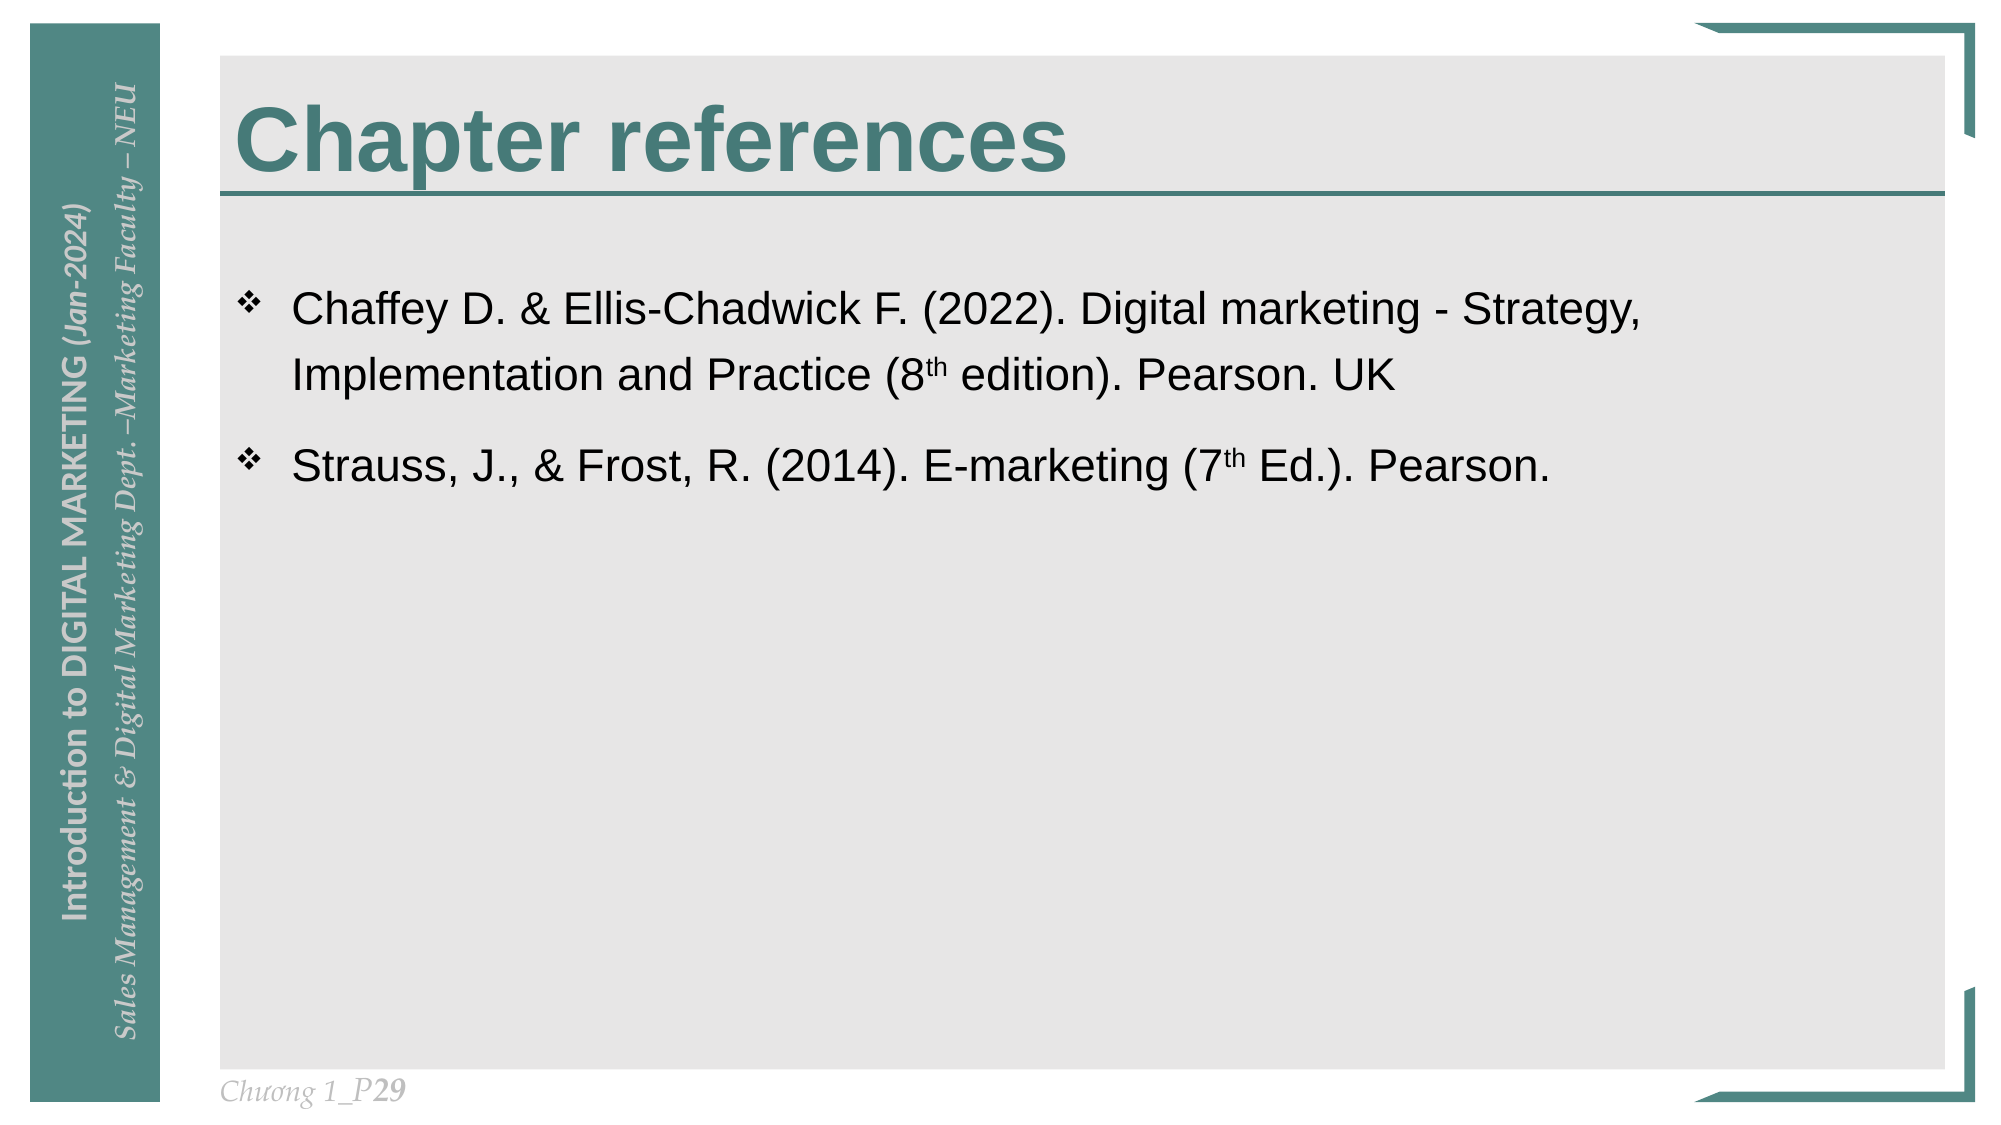

# Chapter references
Chaffey D. & Ellis-Chadwick F. (2022). Digital marketing - Strategy, Implementation and Practice (8th edition). Pearson. UK
Strauss, J., & Frost, R. (2014). E-marketing (7th Ed.). Pearson.